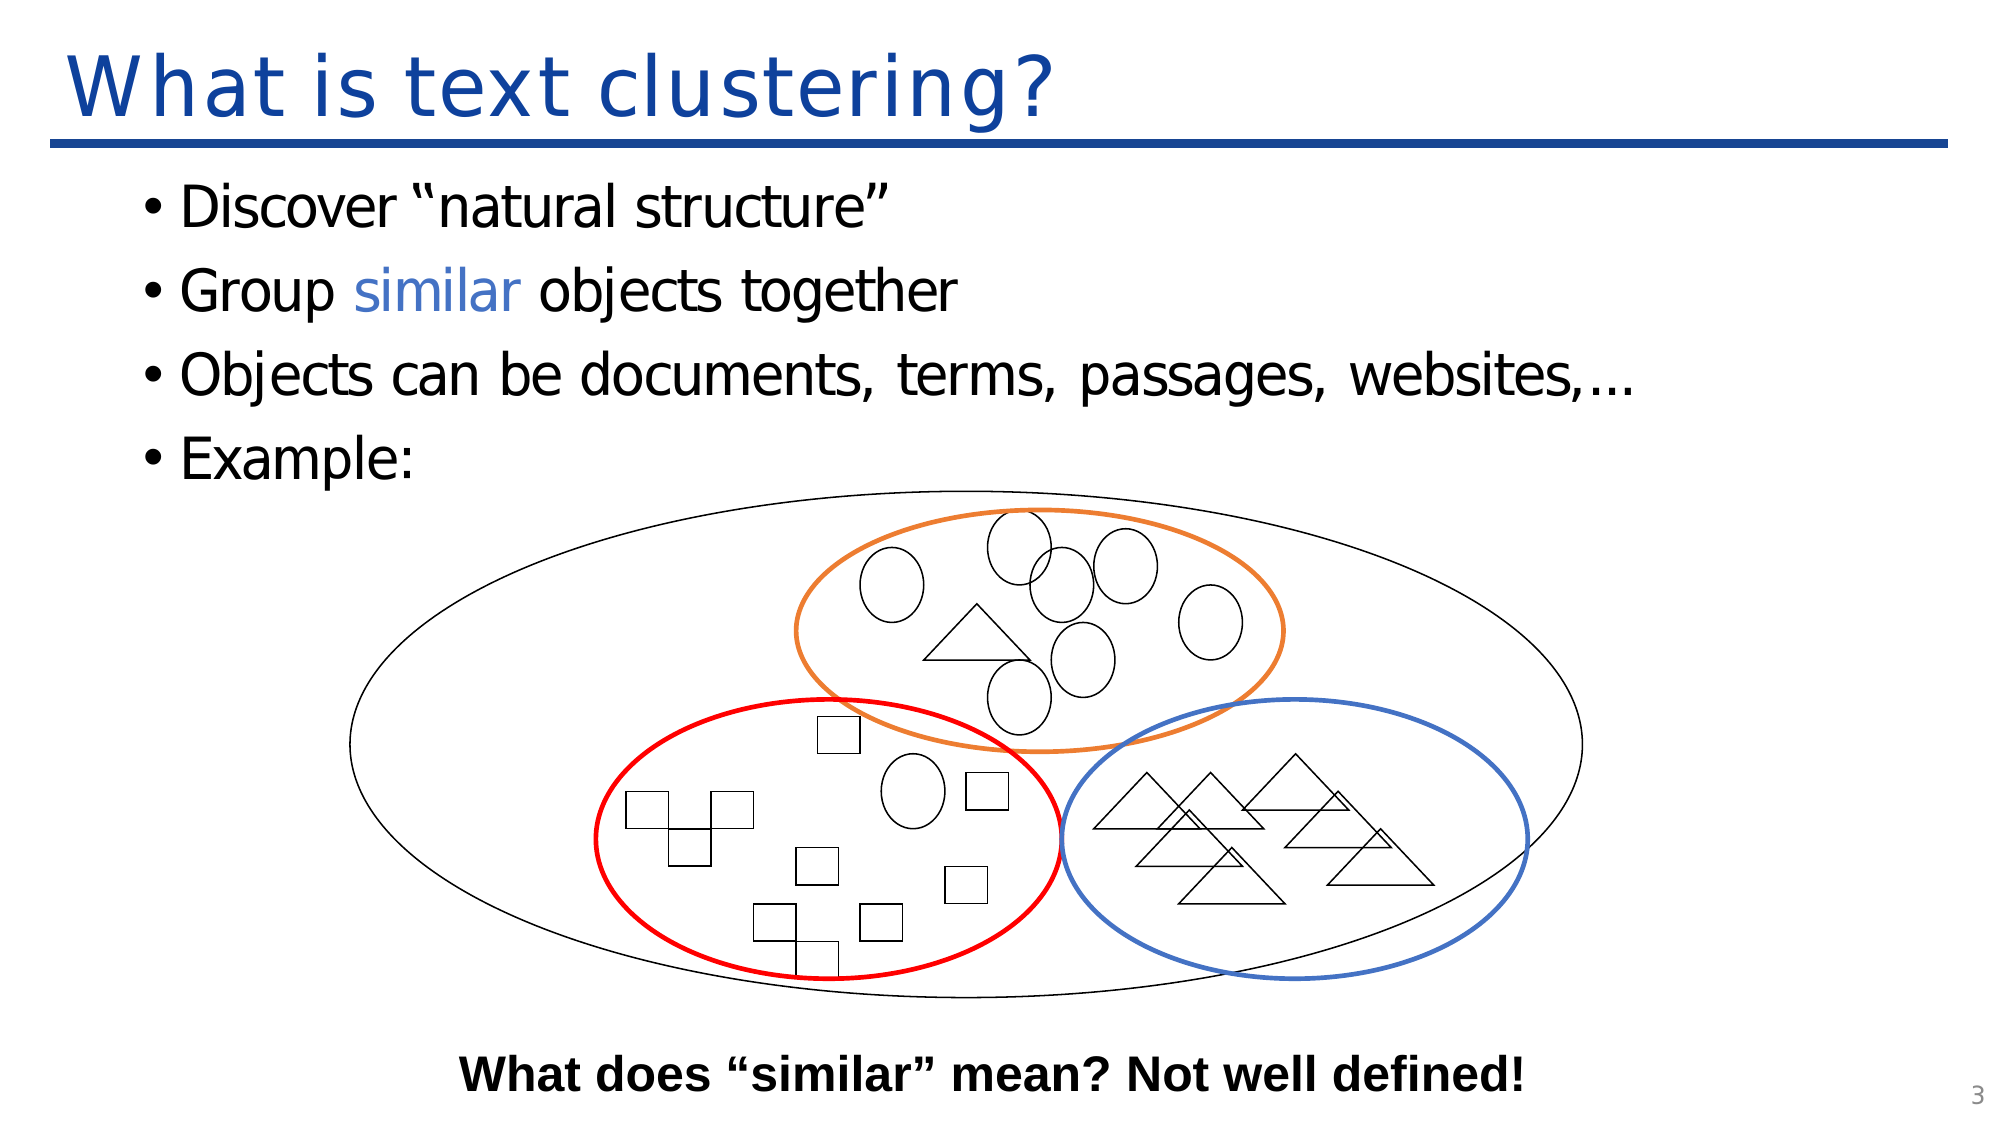

# What is text clustering?
Discover “natural structure”
Group similar objects together
Objects can be documents, terms, passages, websites,…
Example:

What does “similar” mean? Not well defined!
3